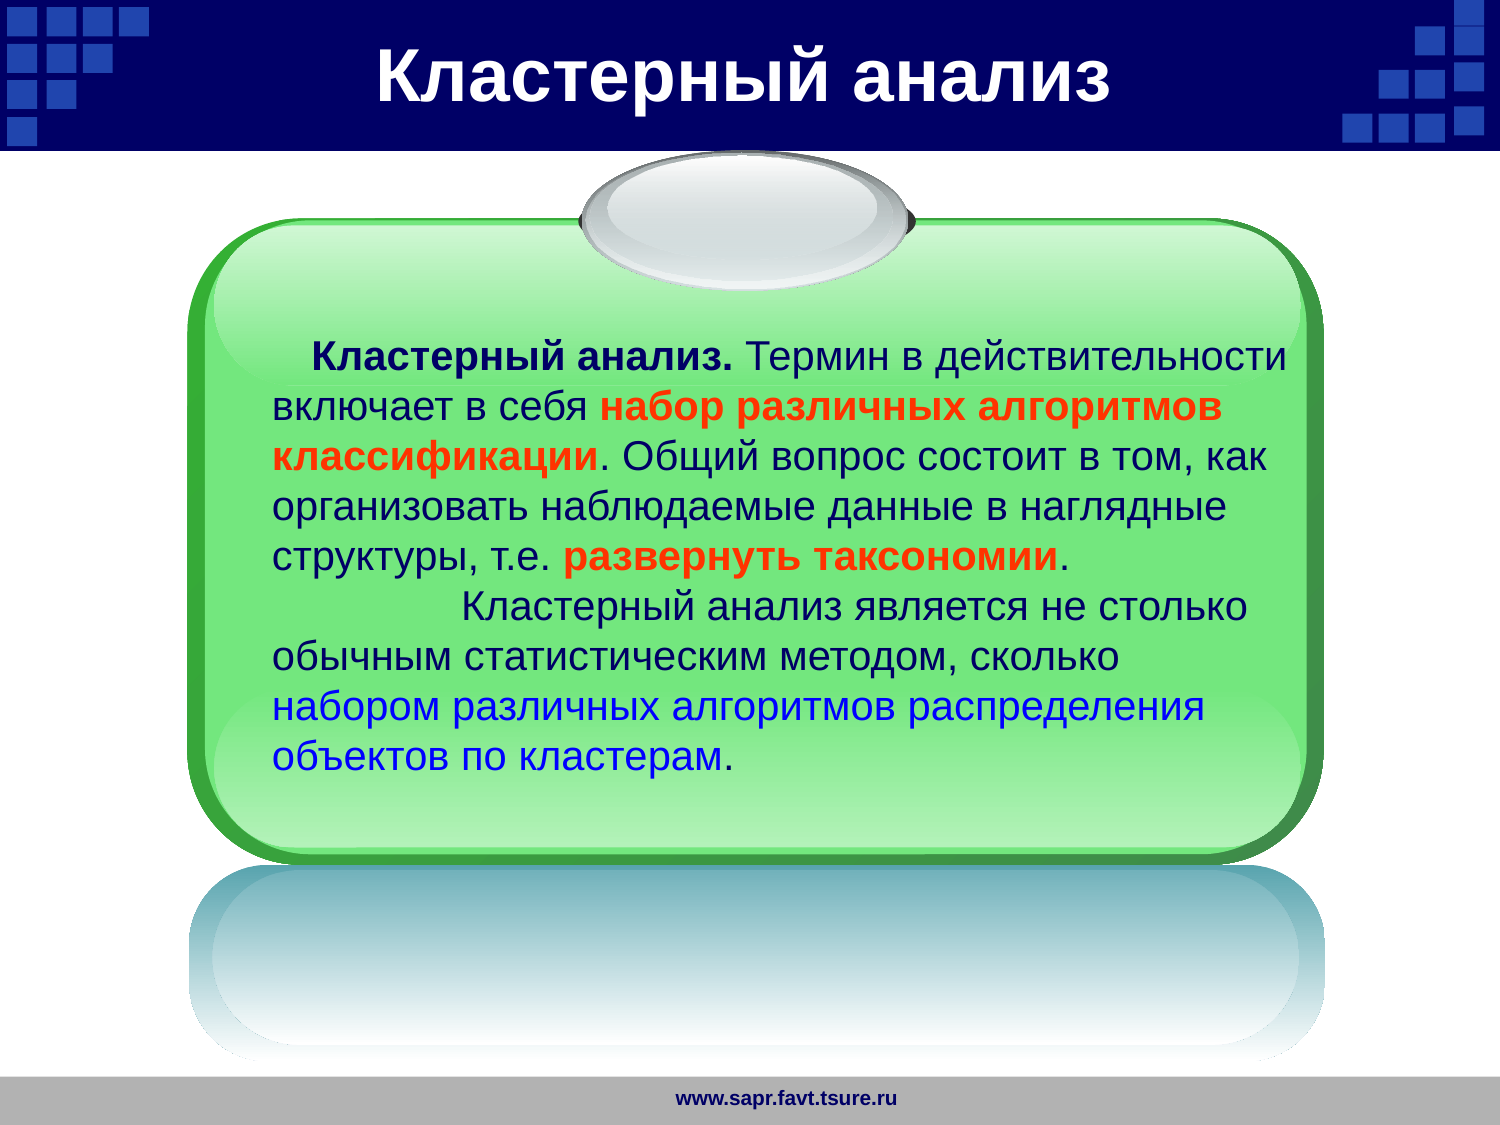

Кластерный анализ

Кластерный анализ. Термин в действительности включает в себя набор различных алгоритмов классификации. Общий вопрос состоит в том, как организовать наблюдаемые данные в наглядные структуры, т.е. развернуть таксономии.
             Кластерный анализ является не столько обычным статистическим методом, сколько набором различных алгоритмов распределения объектов по кластерам.

www.sapr.favt.tsure.ru